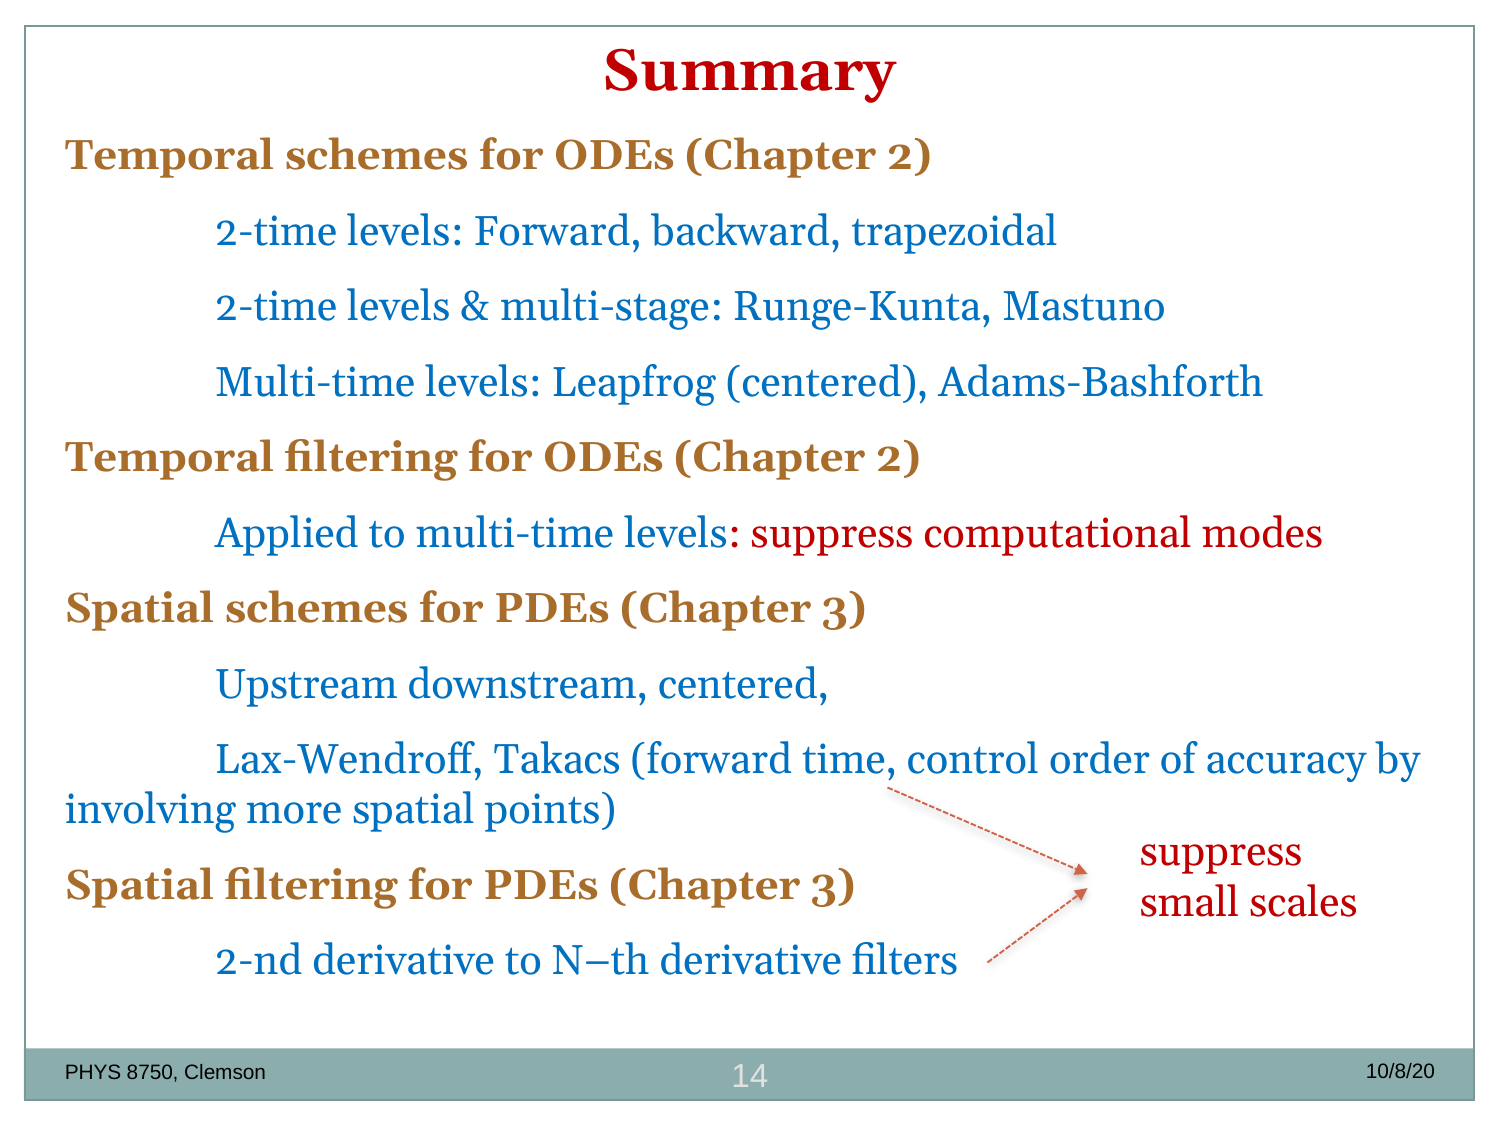

Summary
Temporal schemes for ODEs (Chapter 2)
	2-time levels: Forward, backward, trapezoidal
	2-time levels & multi-stage: Runge-Kunta, Mastuno
	Multi-time levels: Leapfrog (centered), Adams-Bashforth
Temporal filtering for ODEs (Chapter 2)
	Applied to multi-time levels: suppress computational modes
Spatial schemes for PDEs (Chapter 3)
	Upstream downstream, centered,
	Lax-Wendroff, Takacs (forward time, control order of accuracy by involving more spatial points)
Spatial filtering for PDEs (Chapter 3)
	2-nd derivative to N–th derivative filters

suppress
small scales
14
10/8/20
PHYS 8750, Clemson